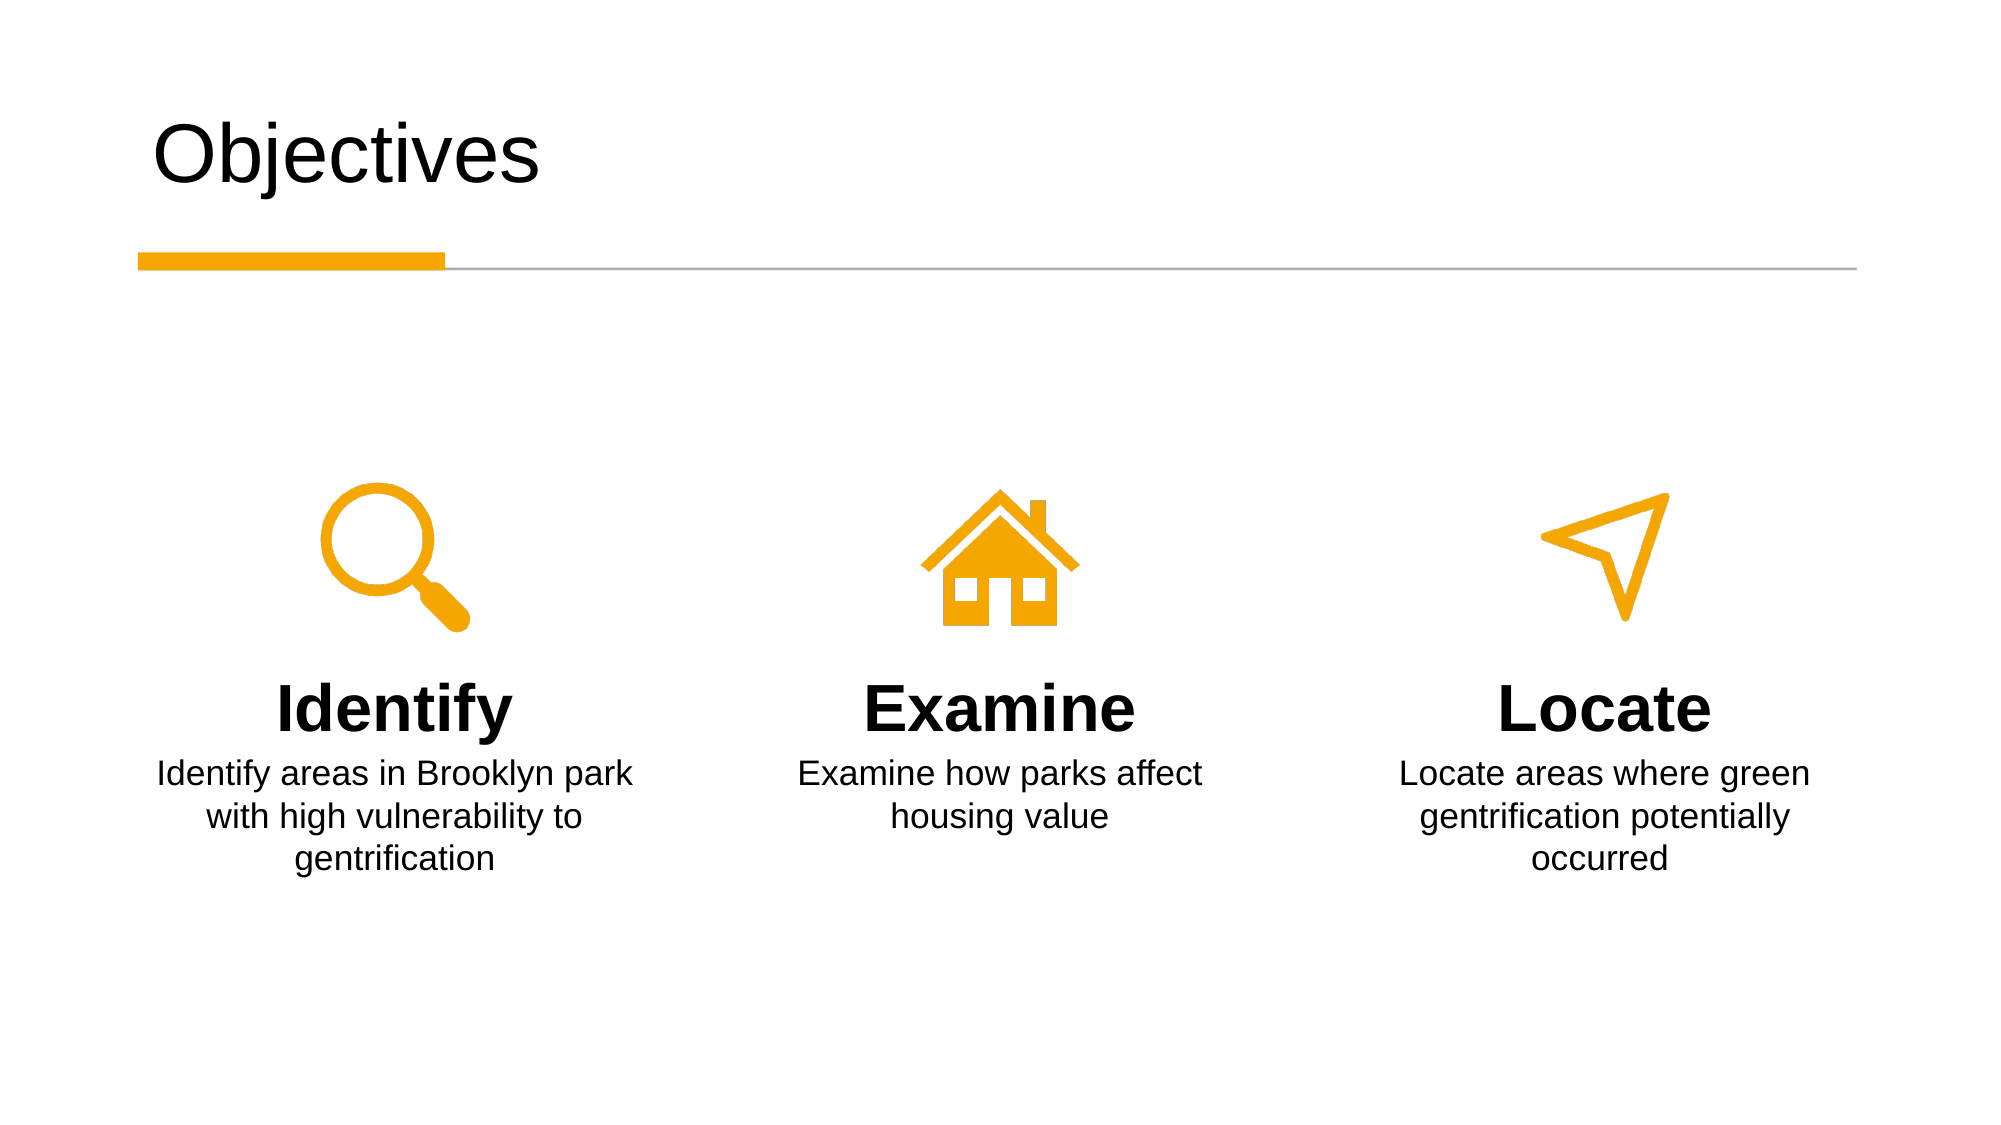

# Objectives

Identify
Identify areas in Brooklyn park with high vulnerability to gentrification
Examine
Examine how parks affect housing value
Locate
Locate areas where green gentrification potentially occurred